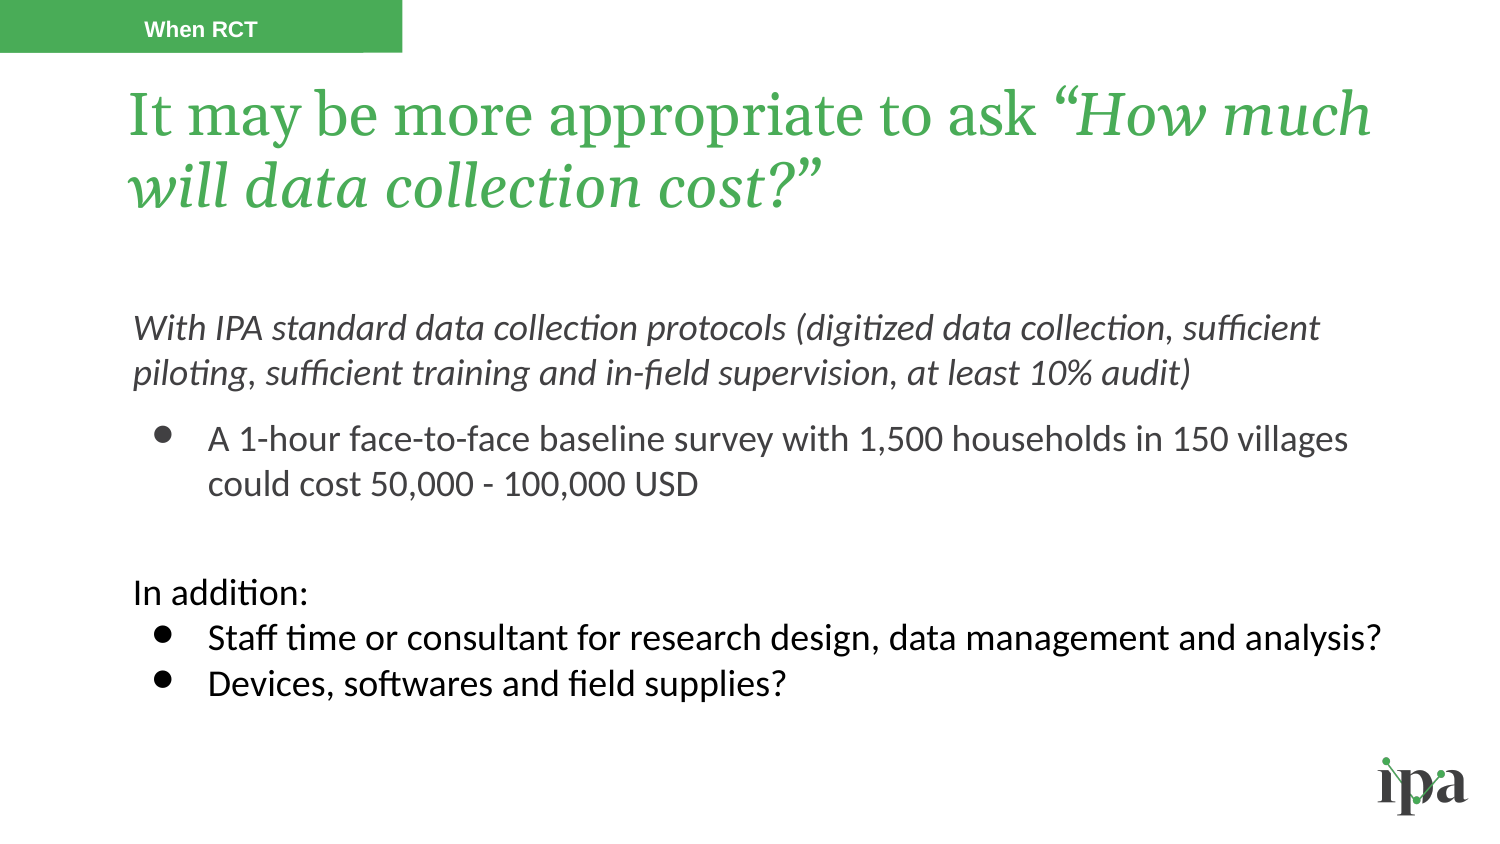

When RCT
# It may be more appropriate to ask “How much will data collection cost?”

With IPA standard data collection protocols (digitized data collection, sufficient piloting, sufficient training and in-field supervision, at least 10% audit)
A 1-hour face-to-face baseline survey with 1,500 households in 150 villages could cost 50,000 - 100,000 USD

In addition:
Staff time or consultant for research design, data management and analysis?
Devices, softwares and field supplies?